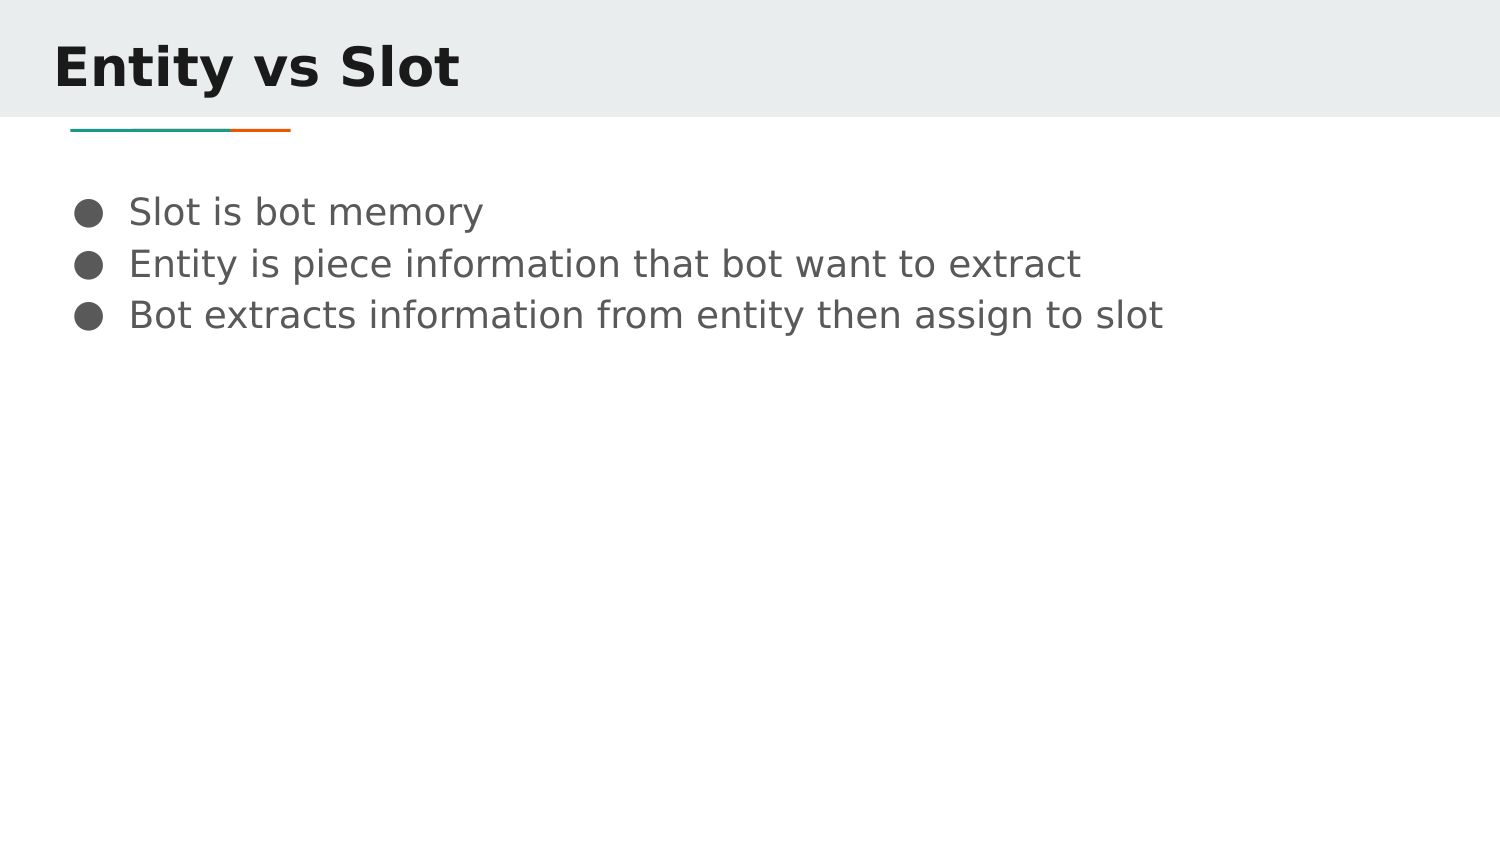

# Entity vs Slot
Slot is bot memory
Entity is piece information that bot want to extract
Bot extracts information from entity then assign to slot